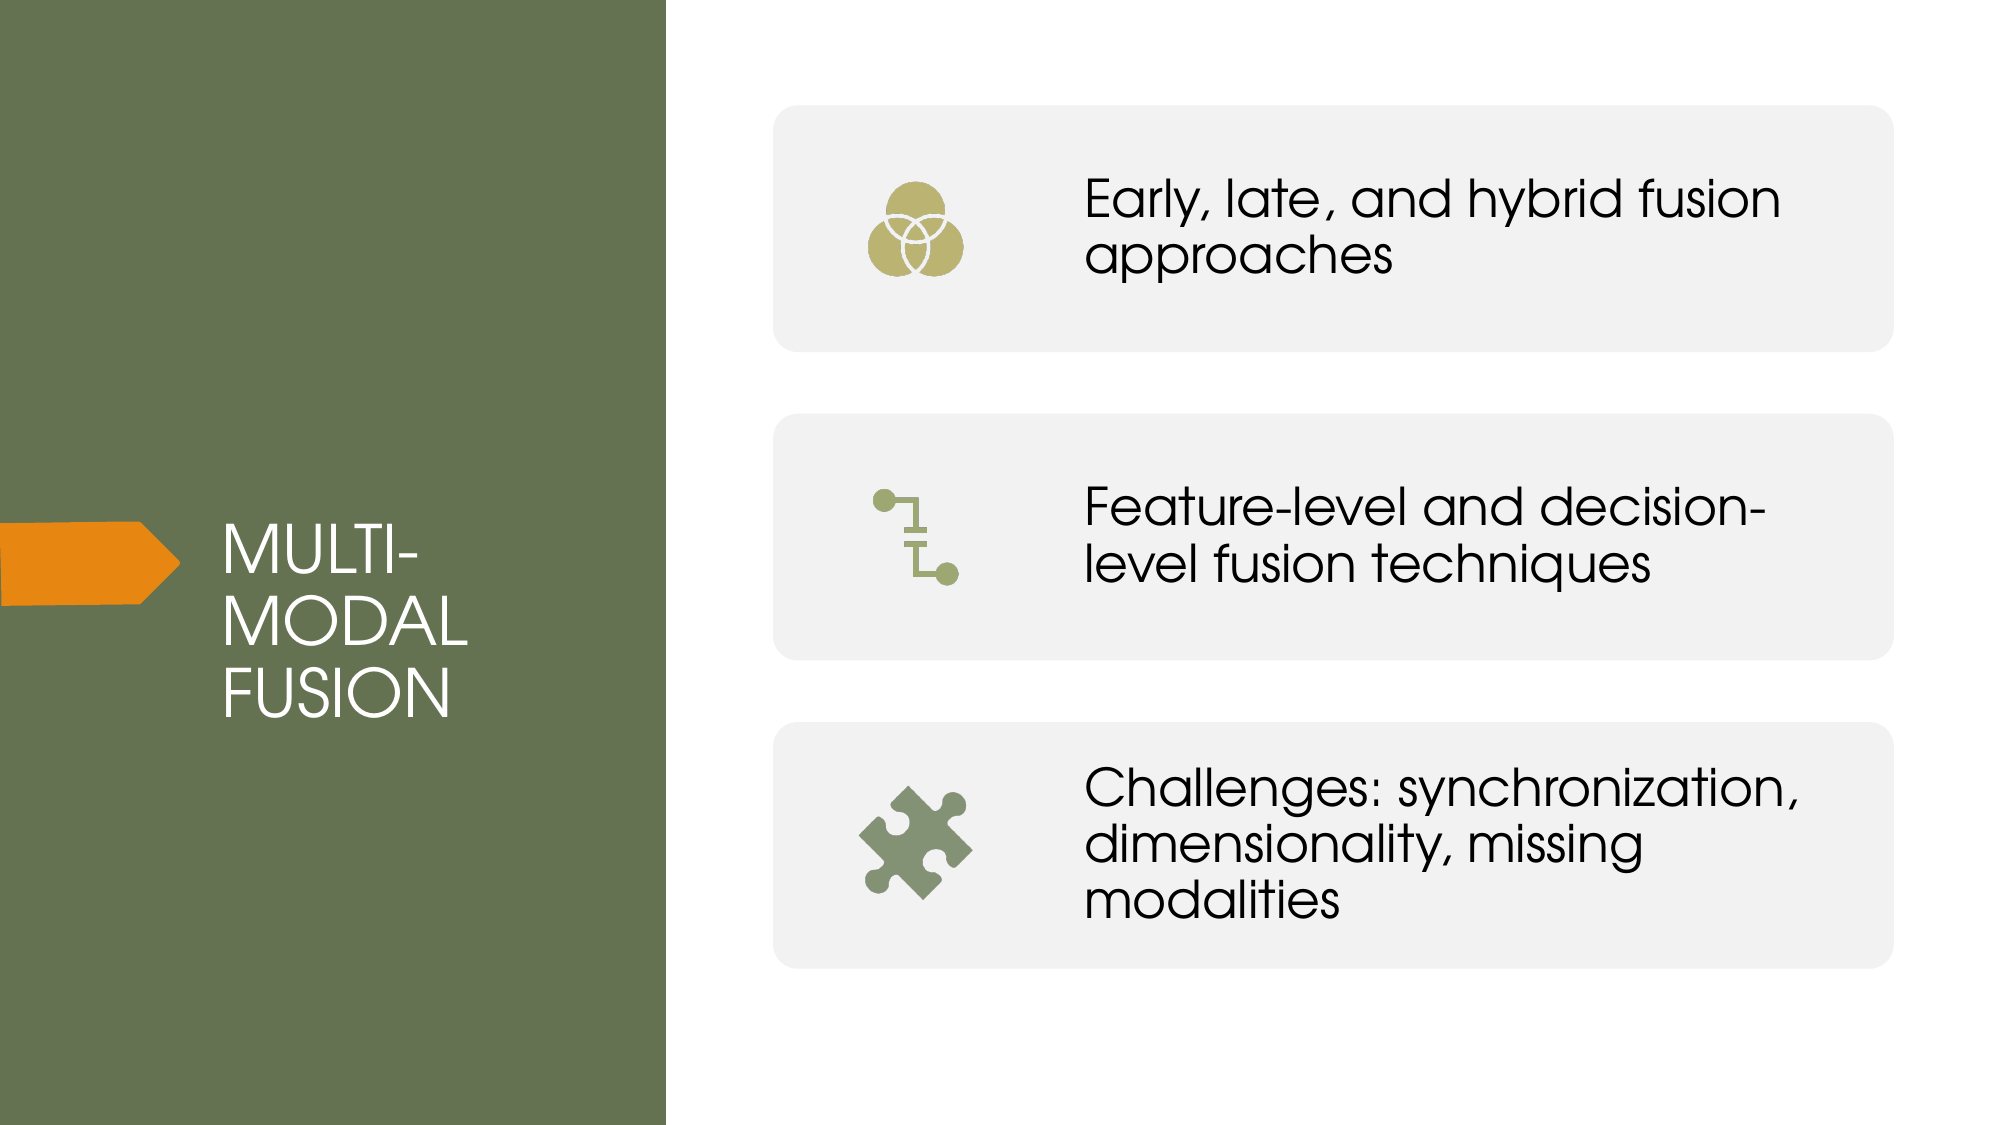

Early, late, and hybrid fusion approaches
Feature-level and decision-level fusion techniques
Challenges: synchronization, dimensionality, missing modalities

# MULTI-MODAL FUSION